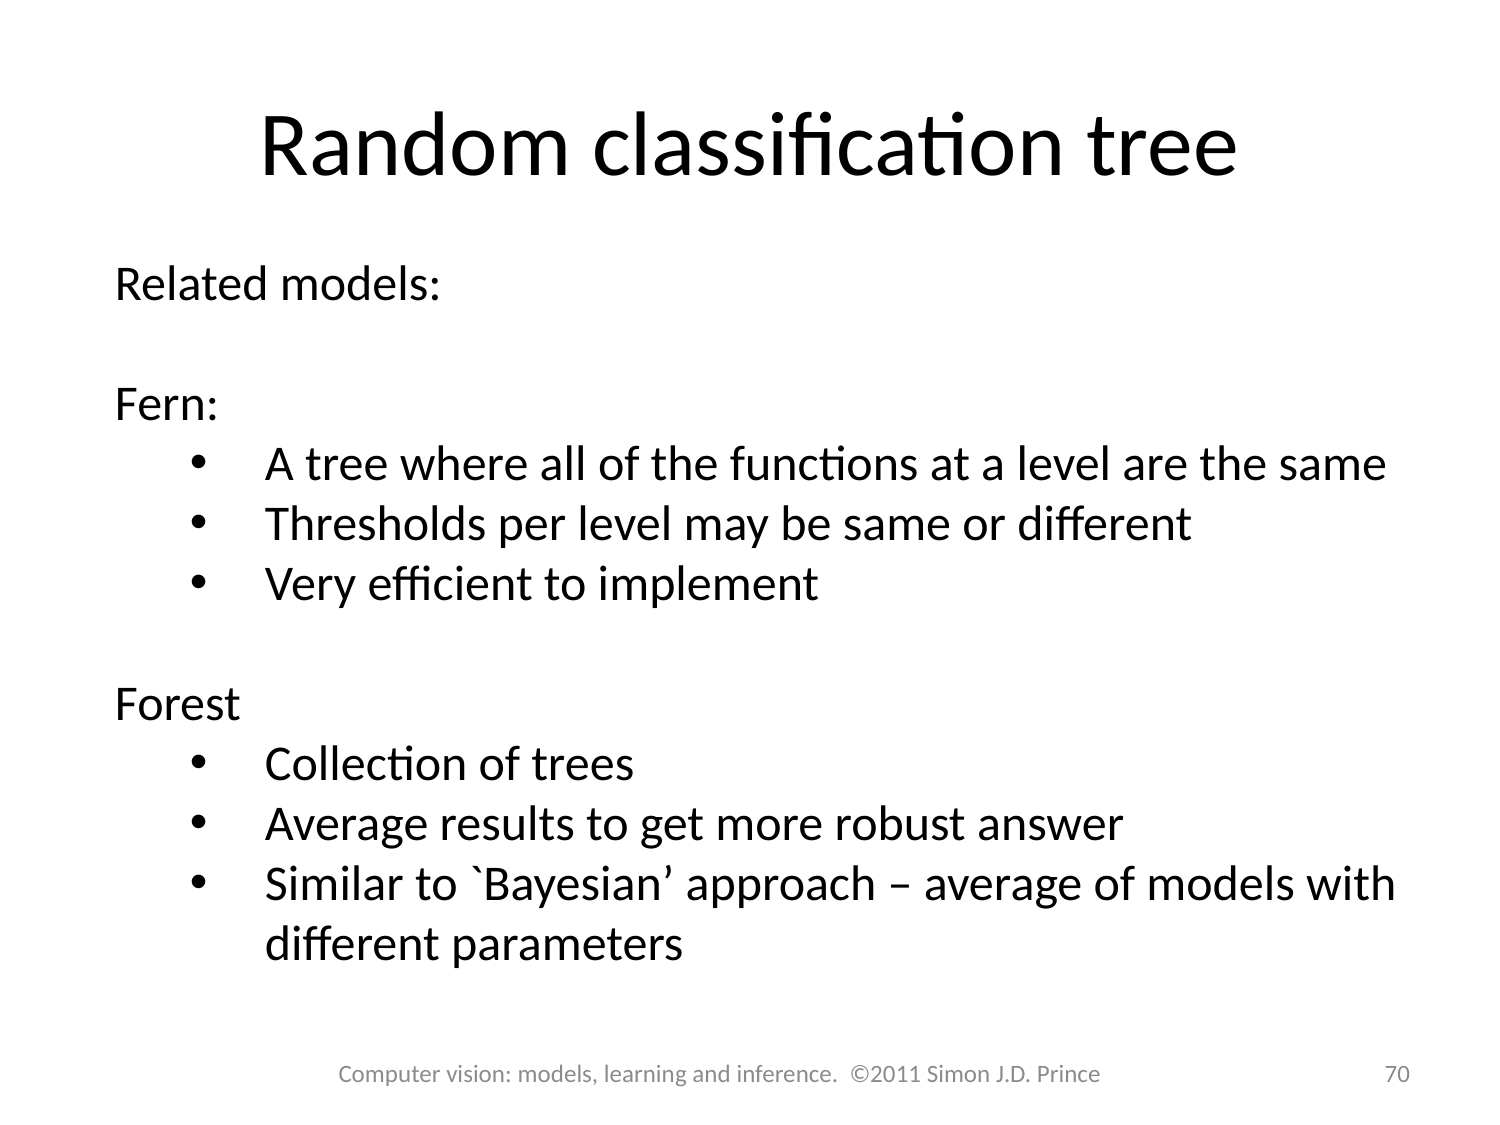

# Random classification tree
Related models:

Fern:
A tree where all of the functions at a level are the same
Thresholds per level may be same or different
Very efficient to implement

Forest
Collection of trees
Average results to get more robust answer
Similar to `Bayesian’ approach – average of models with different parameters
Computer vision: models, learning and inference.  ©2011 Simon J.D. Prince
70